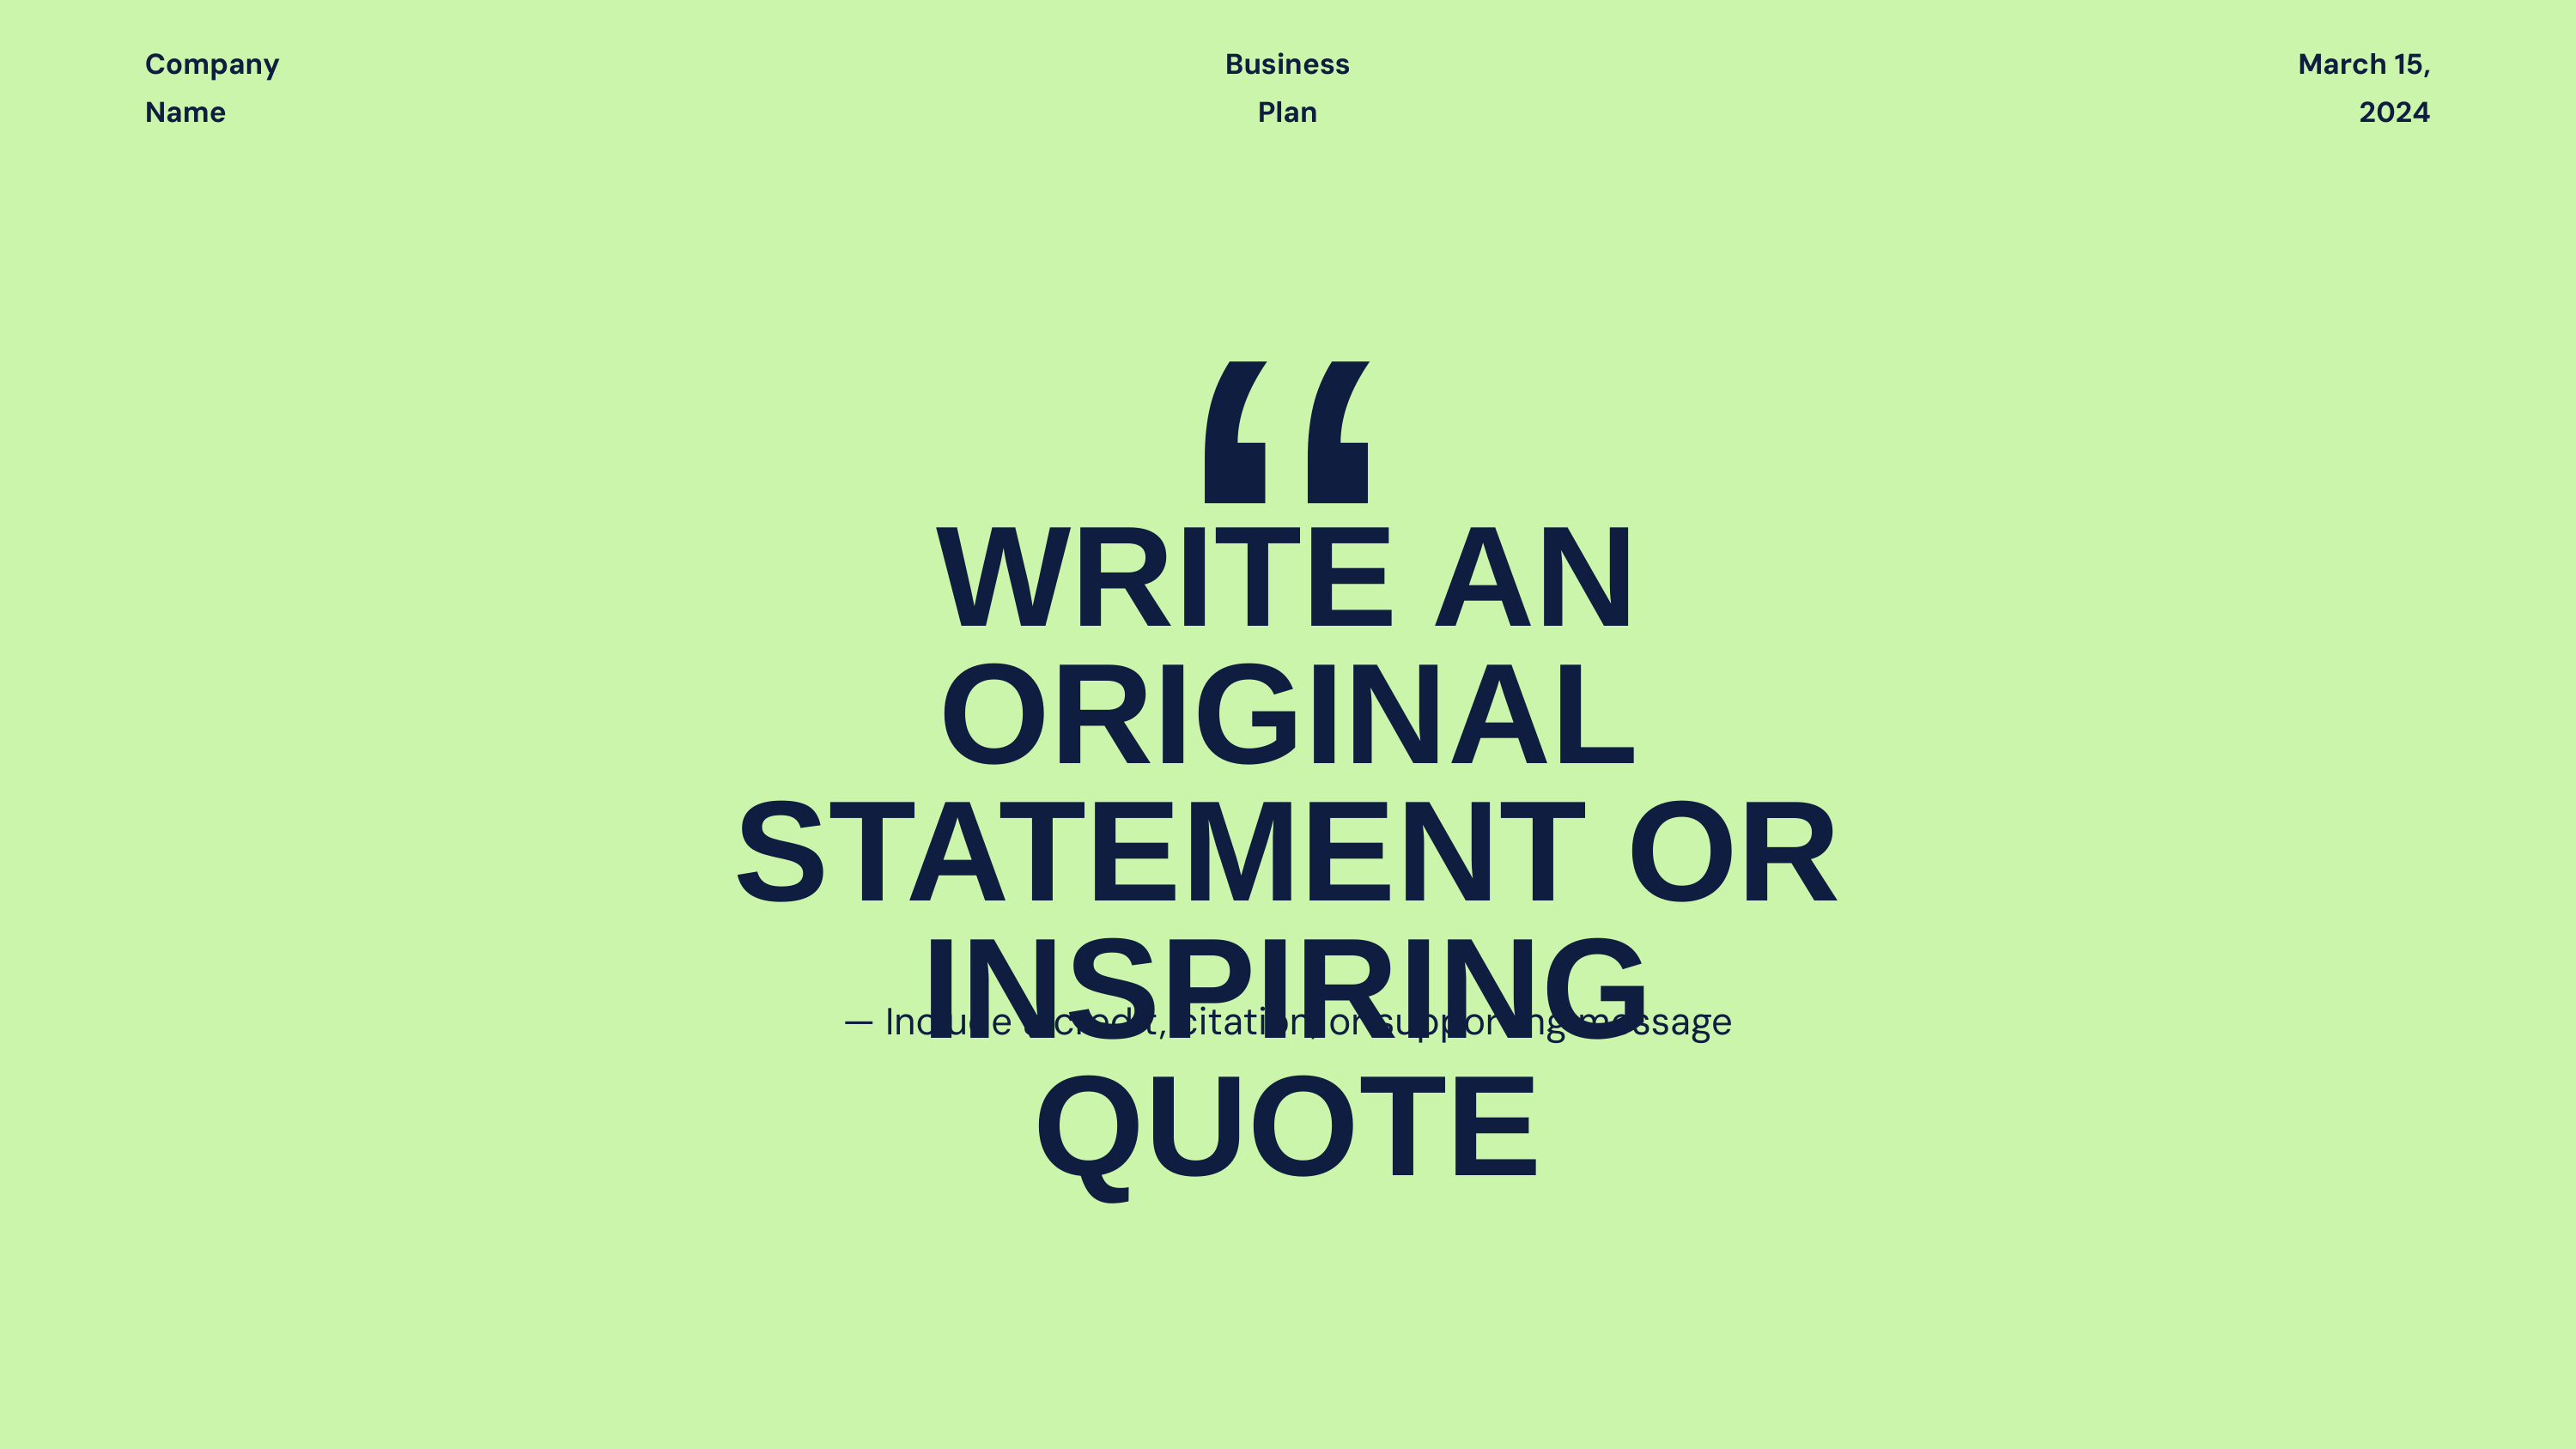

Company Name
Business Plan
March 15, 2024
“
WRITE AN ORIGINAL STATEMENT OR INSPIRING QUOTE
— Include a credit, citation, or supporting message